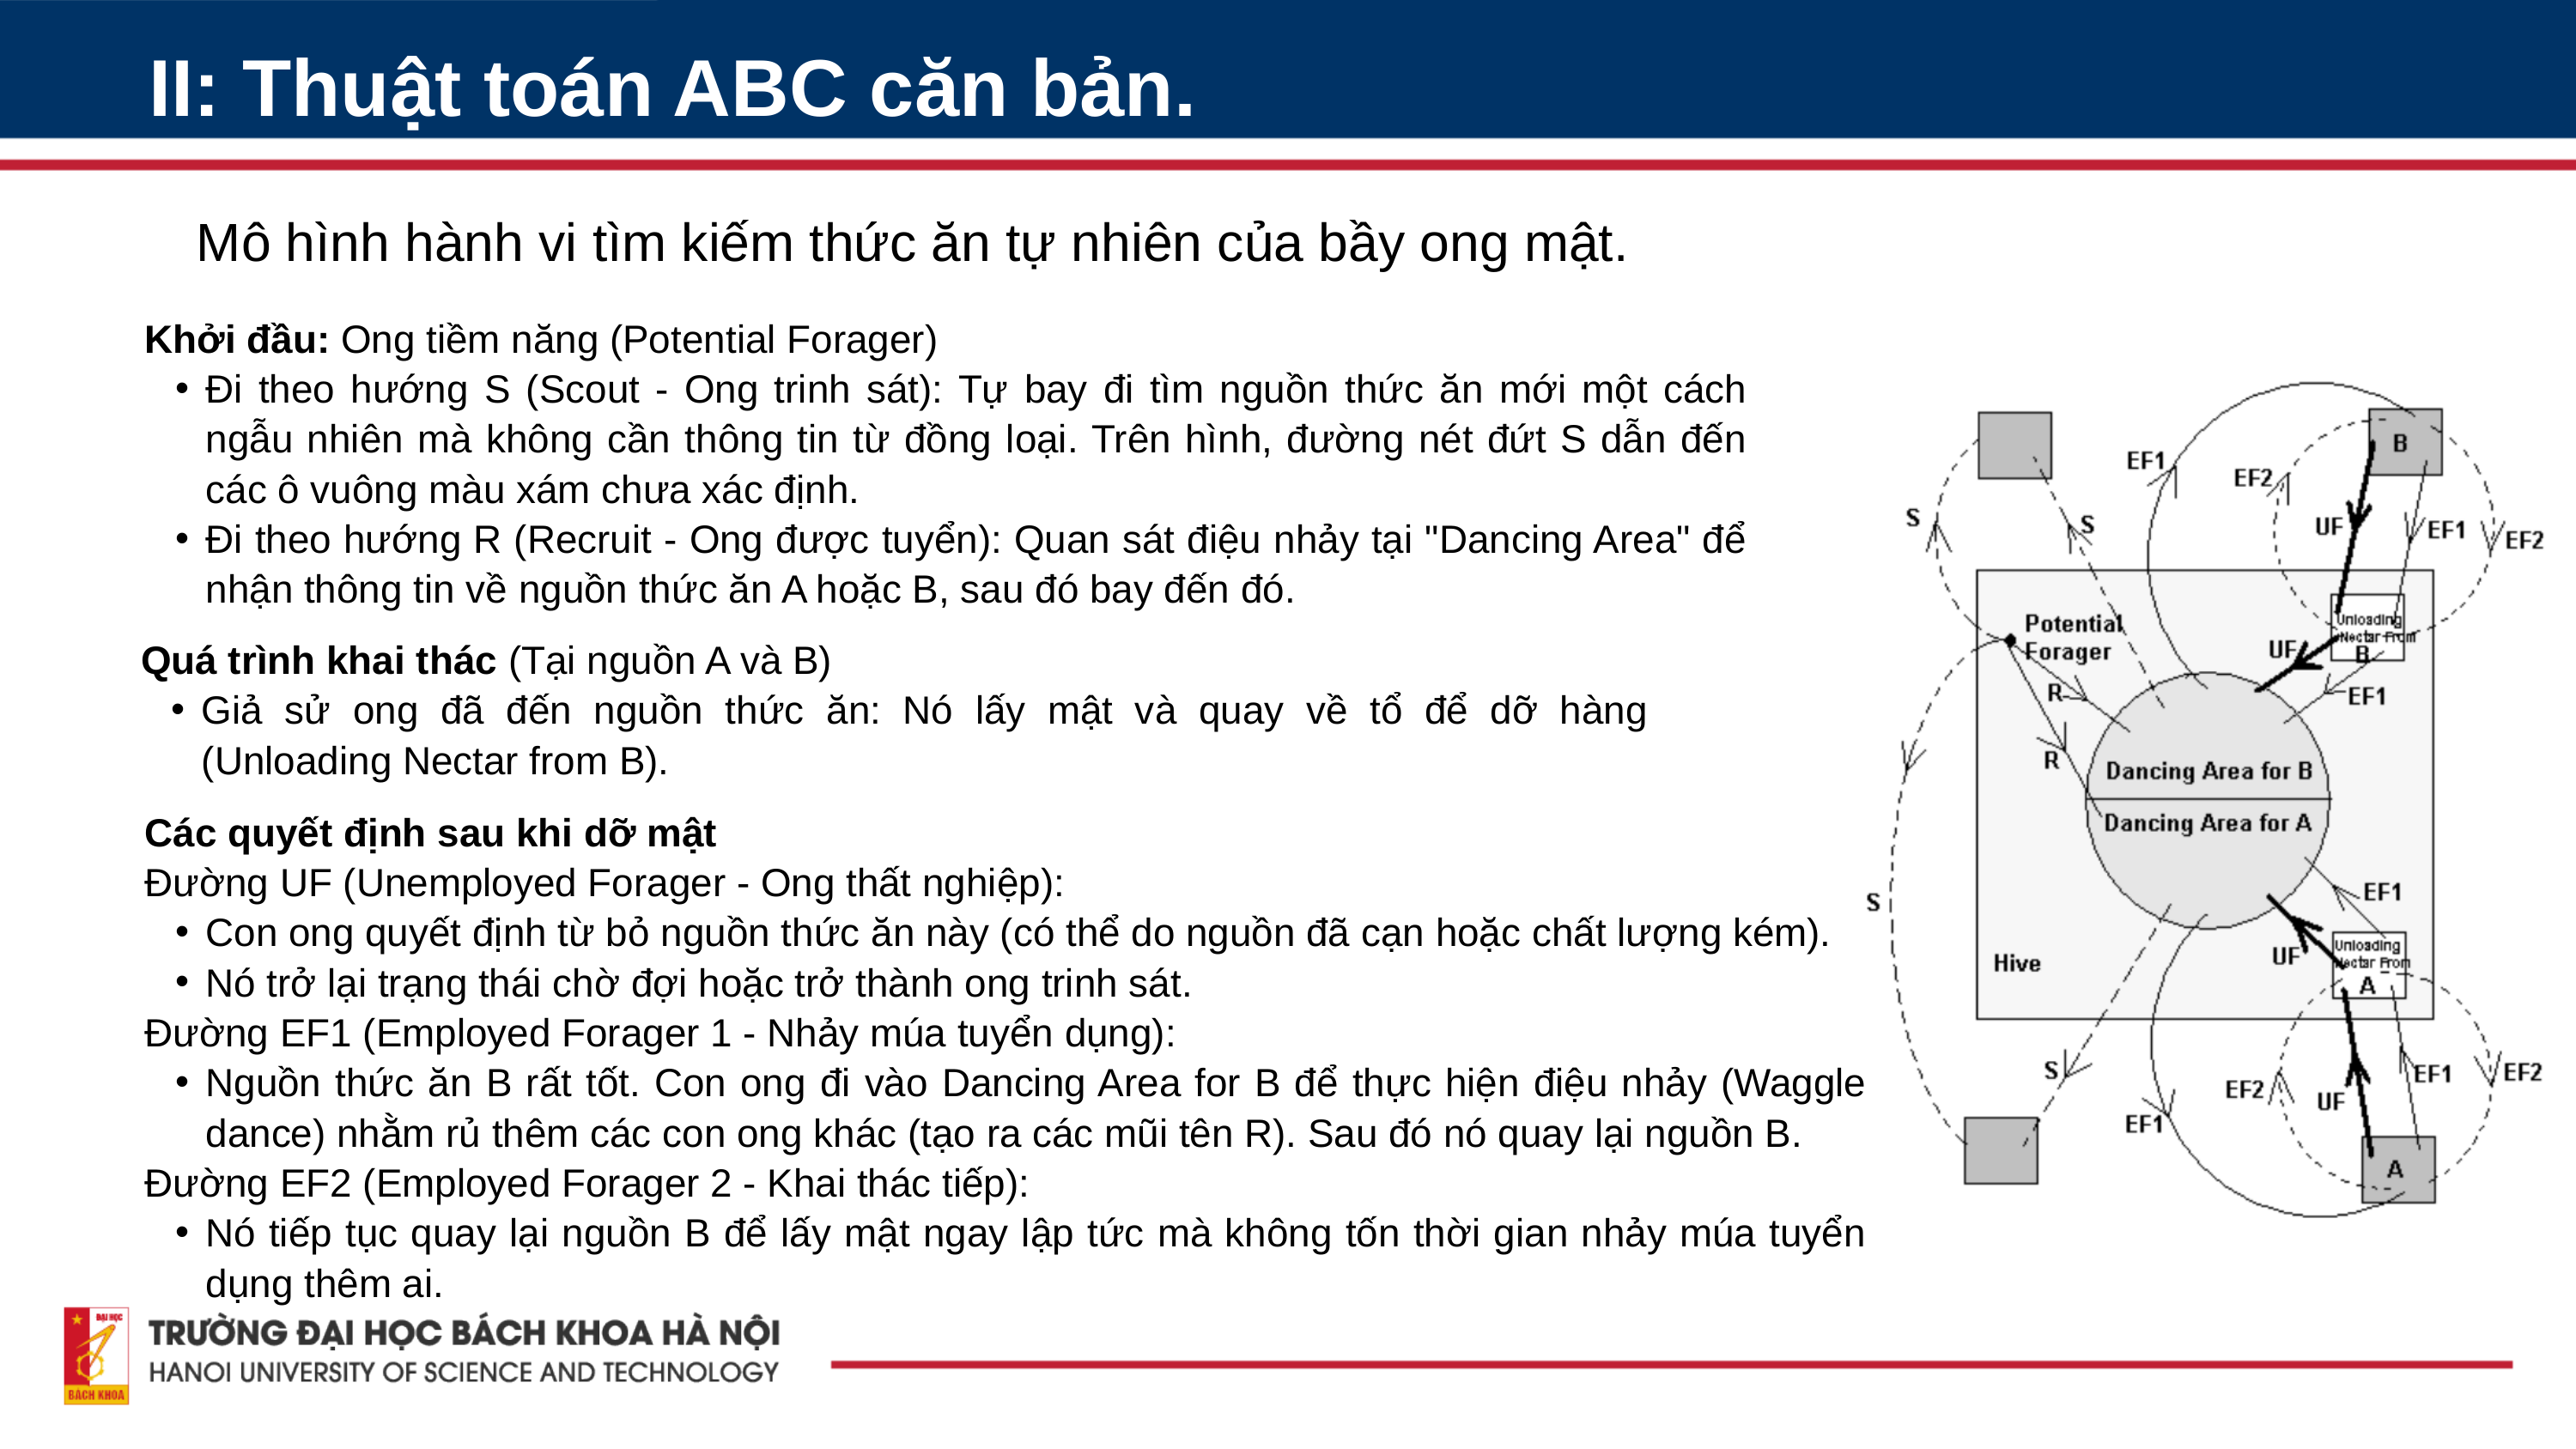

II: Thuật toán ABC căn bản.
Mô hình hành vi tìm kiếm thức ăn tự nhiên của bầy ong mật.
Khởi đầu: Ong tiềm năng (Potential Forager)
Đi theo hướng S (Scout - Ong trinh sát): Tự bay đi tìm nguồn thức ăn mới một cách ngẫu nhiên mà không cần thông tin từ đồng loại. Trên hình, đường nét đứt S dẫn đến các ô vuông màu xám chưa xác định.
Đi theo hướng R (Recruit - Ong được tuyển): Quan sát điệu nhảy tại "Dancing Area" để nhận thông tin về nguồn thức ăn A hoặc B, sau đó bay đến đó.

Quá trình khai thác (Tại nguồn A và B)
Giả sử ong đã đến nguồn thức ăn: Nó lấy mật và quay về tổ để dỡ hàng (Unloading Nectar from B).
Các quyết định sau khi dỡ mật
Đường UF (Unemployed Forager - Ong thất nghiệp):
Con ong quyết định từ bỏ nguồn thức ăn này (có thể do nguồn đã cạn hoặc chất lượng kém).
Nó trở lại trạng thái chờ đợi hoặc trở thành ong trinh sát.
Đường EF1 (Employed Forager 1 - Nhảy múa tuyển dụng):
Nguồn thức ăn B rất tốt. Con ong đi vào Dancing Area for B để thực hiện điệu nhảy (Waggle dance) nhằm rủ thêm các con ong khác (tạo ra các mũi tên R). Sau đó nó quay lại nguồn B.
Đường EF2 (Employed Forager 2 - Khai thác tiếp):
Nó tiếp tục quay lại nguồn B để lấy mật ngay lập tức mà không tốn thời gian nhảy múa tuyển dụng thêm ai.